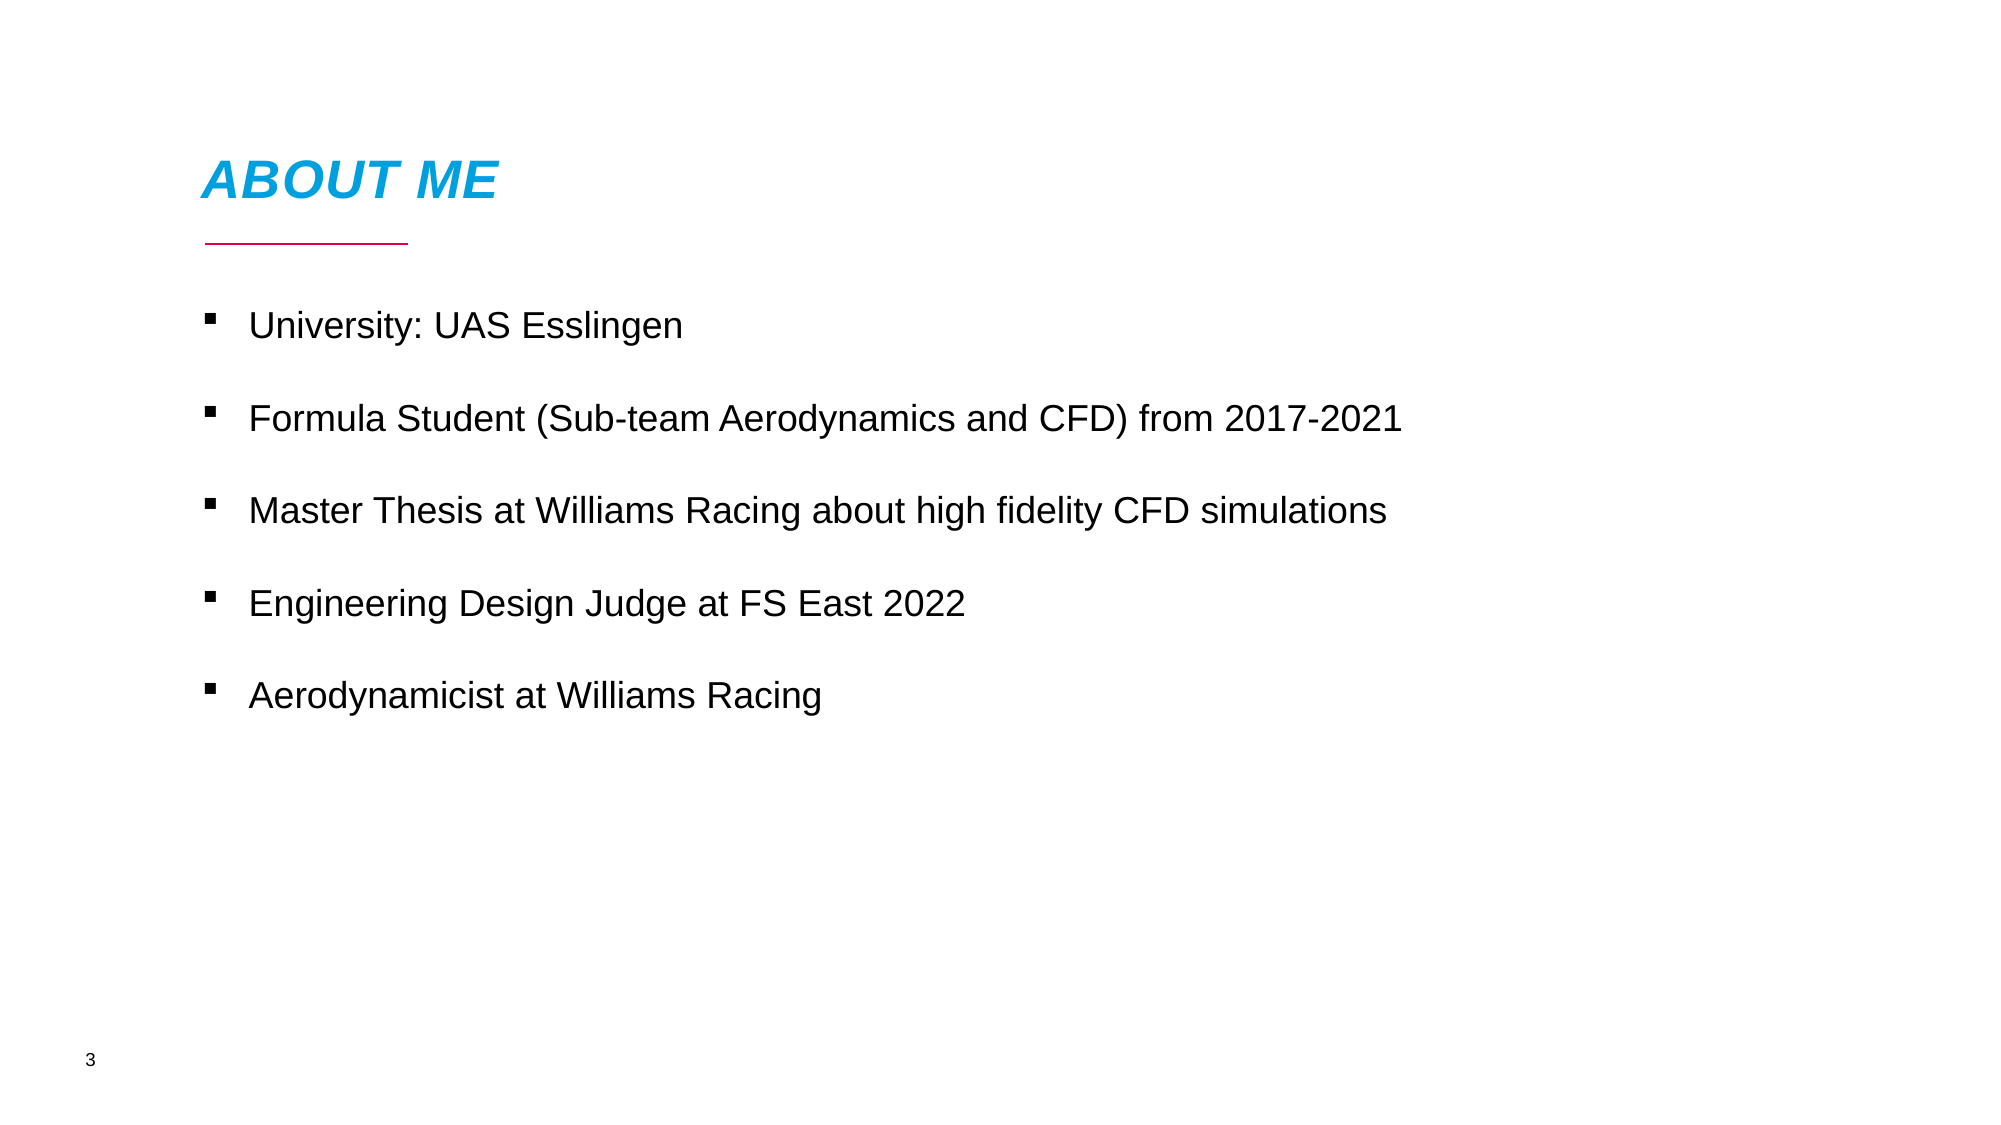

# About me
University: UAS Esslingen
Formula Student (Sub-team Aerodynamics and CFD) from 2017-2021
Master Thesis at Williams Racing about high fidelity CFD simulations
Engineering Design Judge at FS East 2022
Aerodynamicist at Williams Racing
3